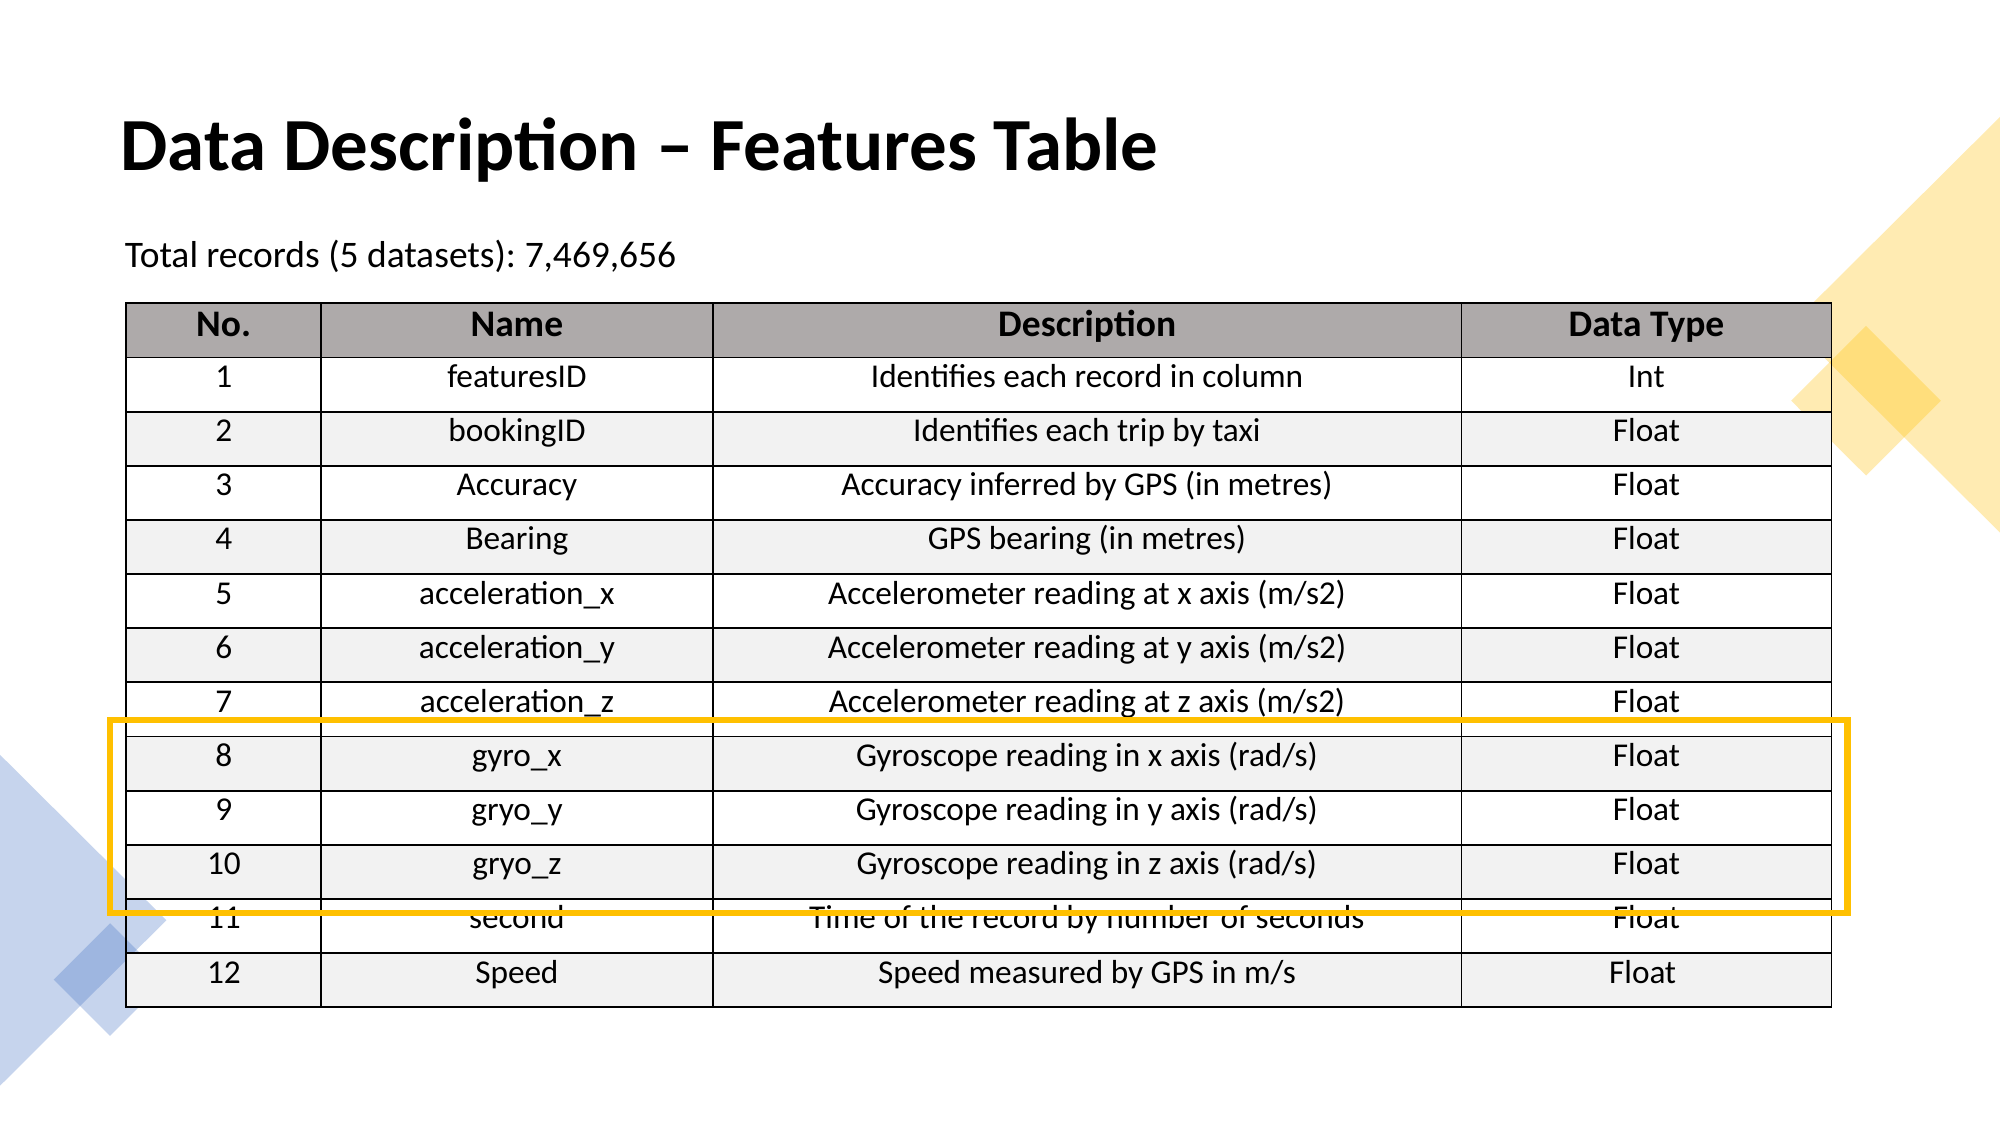

# Data Description – Features Table

Total records (5 datasets): 7,469,656
| No. | Name | Description | Data Type |
| --- | --- | --- | --- |
| 1 | featuresID | Identifies each record in column | Int |
| 2 | bookingID | Identifies each trip by taxi | Float |
| 3 | Accuracy | Accuracy inferred by GPS (in metres) | Float |
| 4 | Bearing | GPS bearing (in metres) | Float |
| 5 | acceleration\_x | Accelerometer reading at x axis (m/s2) | Float |
| 6 | acceleration\_y | Accelerometer reading at y axis (m/s2) | Float |
| 7 | acceleration\_z | Accelerometer reading at z axis (m/s2) | Float |
| 8 | gyro\_x | Gyroscope reading in x axis (rad/s) | Float |
| 9 | gryo\_y | Gyroscope reading in y axis (rad/s) | Float |
| 10 | gryo\_z | Gyroscope reading in z axis (rad/s) | Float |
| 11 | second | Time of the record by number of seconds | Float |
| 12 | Speed | Speed measured by GPS in m/s | Float |